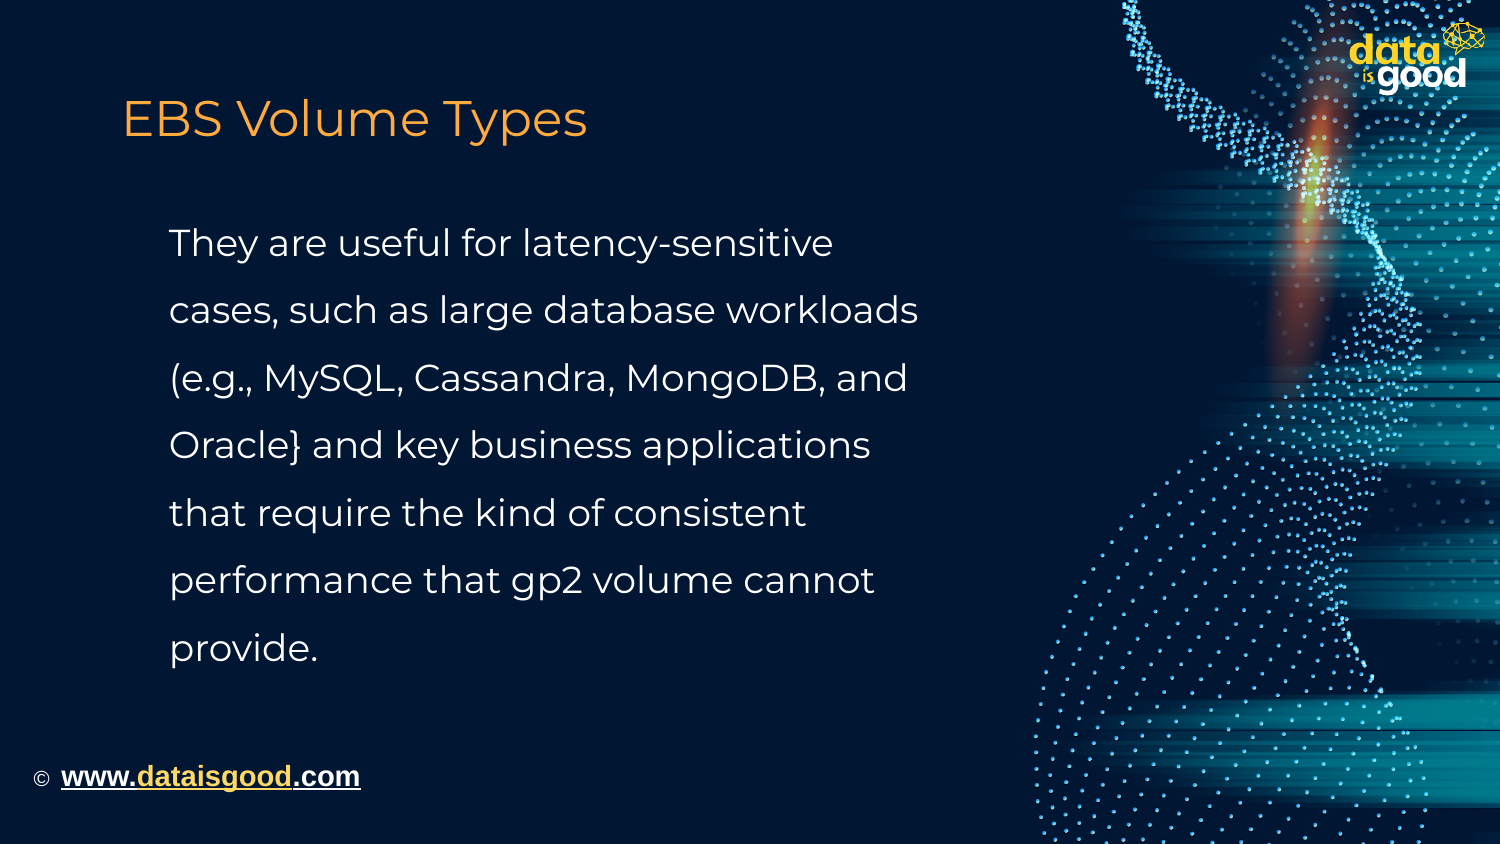

# EBS Volume Types
They are useful for latency-sensitive cases, such as large database workloads (e.g., MySQL, Cassandra, MongoDB, and Oracle} and key business applications that require the kind of consistent performance that gp2 volume cannot provide.